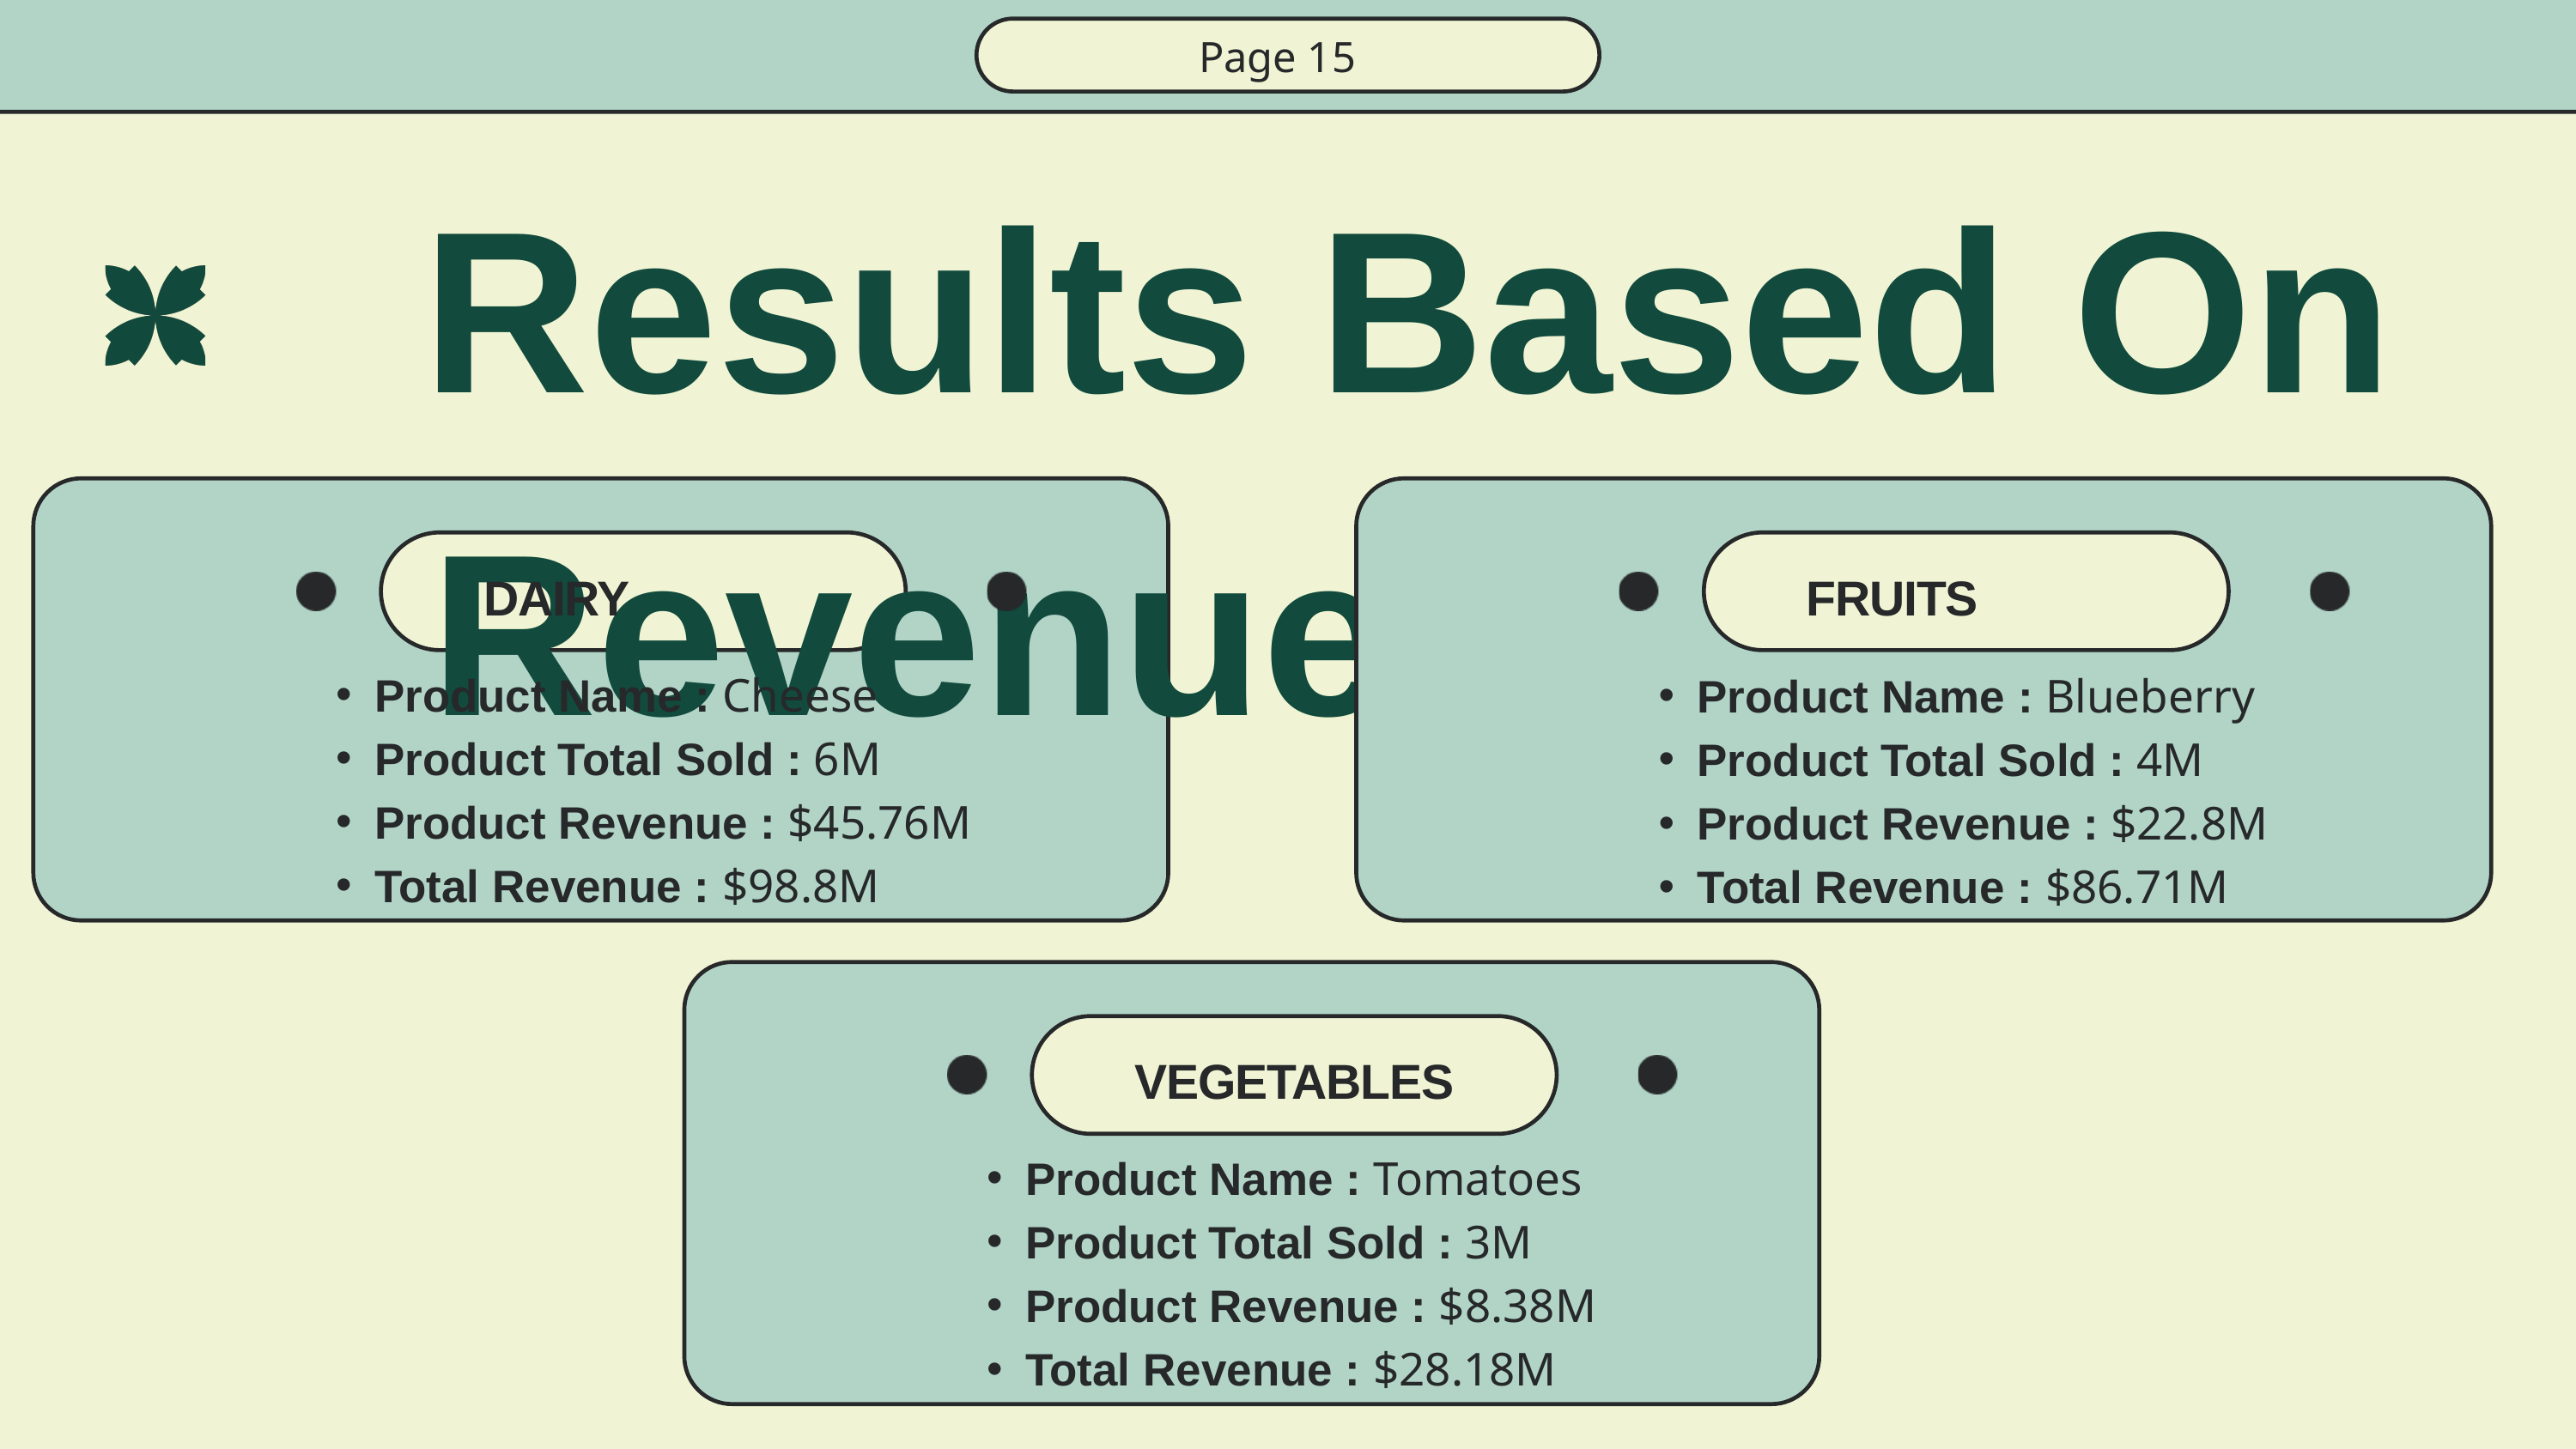

Page 15
Results Based On Revenue Analysis

DAIRY
FRUITS

Product Name : Cheese
Product Total Sold : 6M
Product Revenue : $45.76M
Total Revenue : $98.8M
Product Name : Blueberry
Product Total Sold : 4M
Product Revenue : $22.8M
Total Revenue : $86.71M

VEGETABLES

Product Name : Tomatoes
Product Total Sold : 3M
Product Revenue : $8.38M
Total Revenue : $28.18M